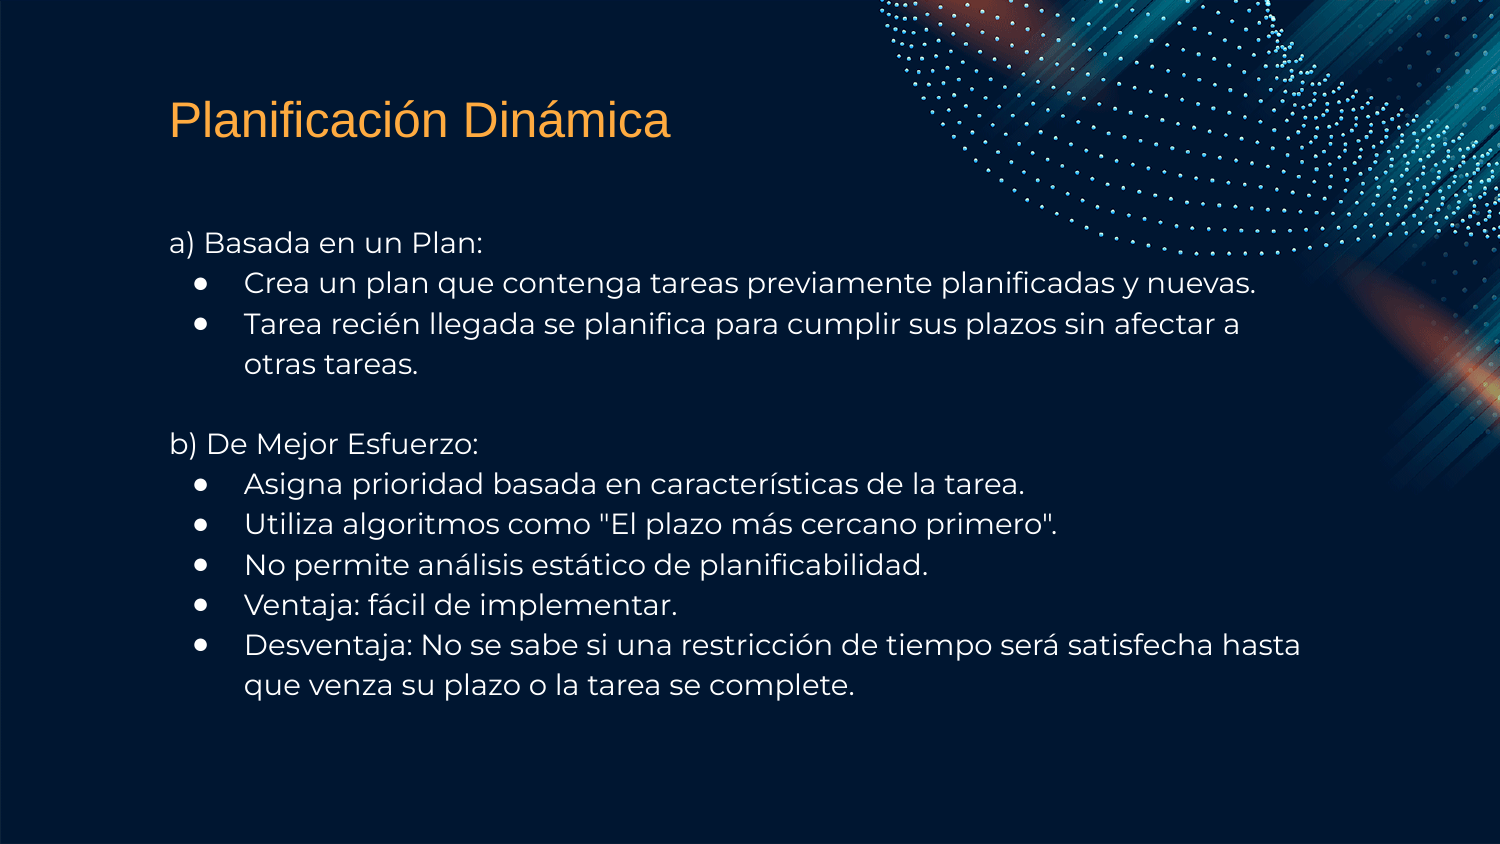

# Planificación Dinámica
a) Basada en un Plan:
Crea un plan que contenga tareas previamente planificadas y nuevas.
Tarea recién llegada se planifica para cumplir sus plazos sin afectar a otras tareas.

b) De Mejor Esfuerzo:
Asigna prioridad basada en características de la tarea.
Utiliza algoritmos como "El plazo más cercano primero".
No permite análisis estático de planificabilidad.
Ventaja: fácil de implementar.
Desventaja: No se sabe si una restricción de tiempo será satisfecha hasta que venza su plazo o la tarea se complete.